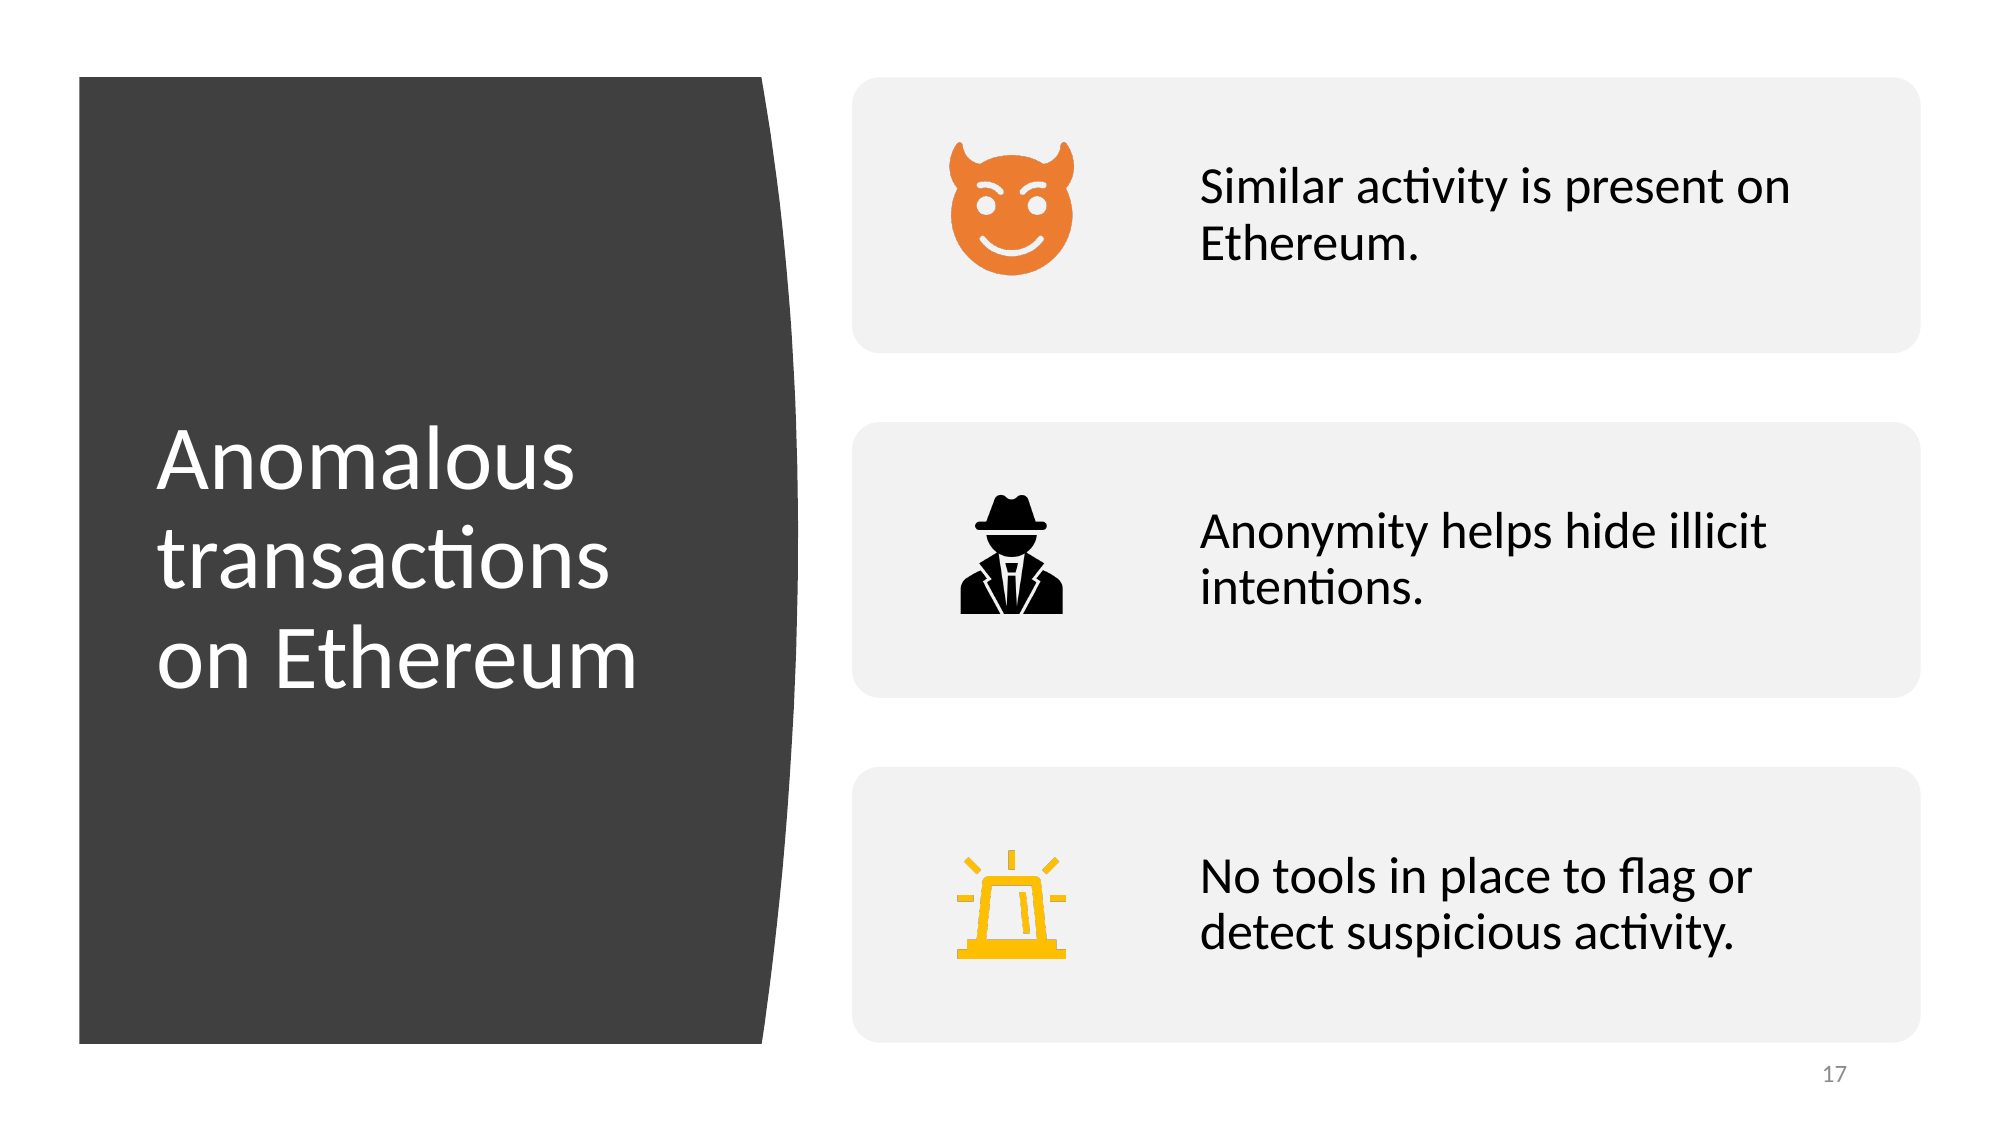

Similar activity is present on Ethereum.
Anonymity helps hide illicit intentions.
No tools in place to flag or detect suspicious activity.

# Anomalous transactions on Ethereum
17